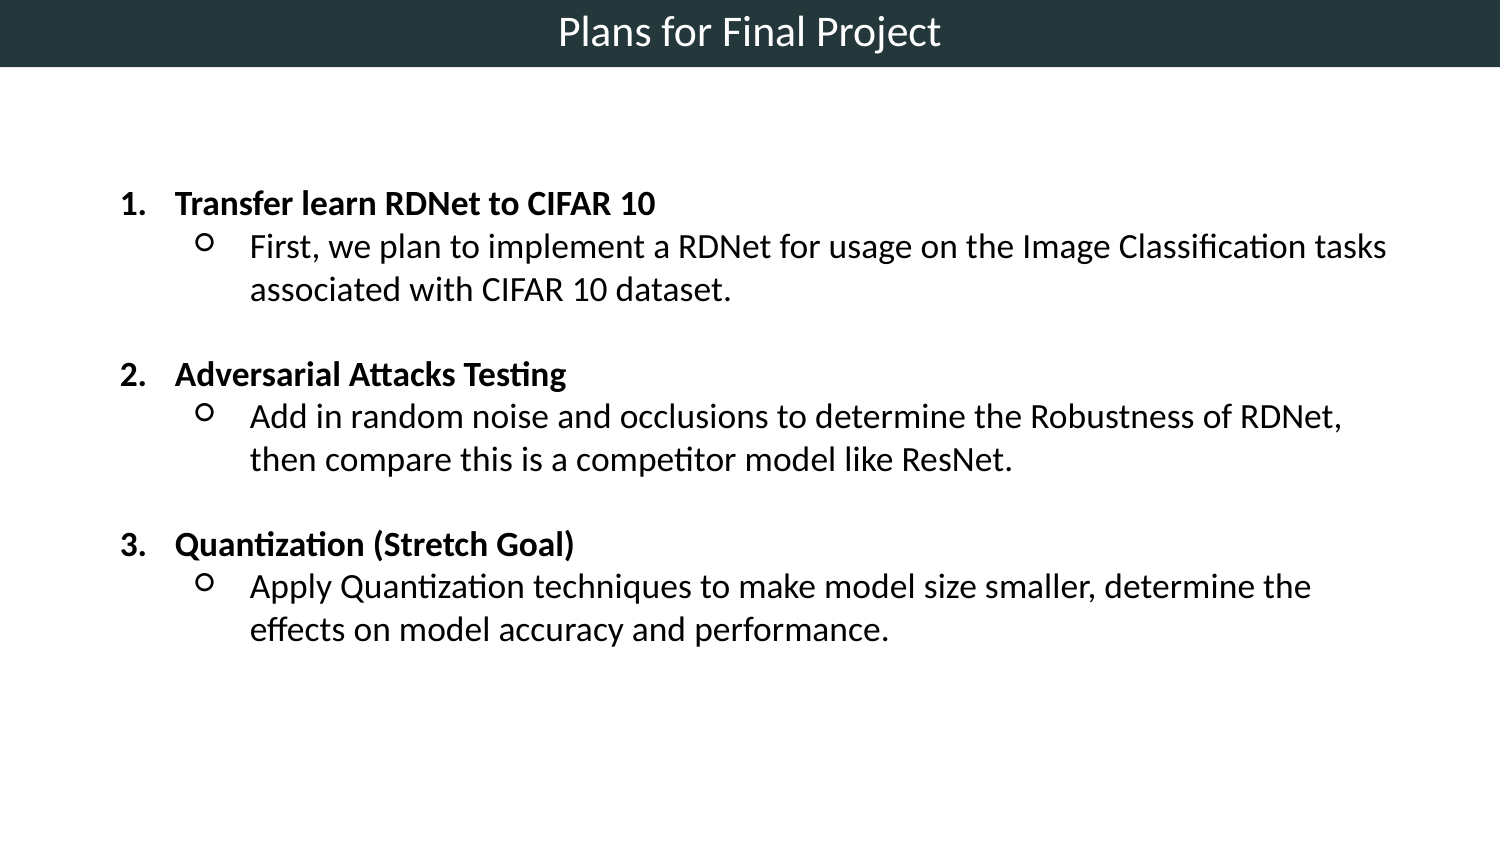

Plans for Final Project
Transfer learn RDNet to CIFAR 10
First, we plan to implement a RDNet for usage on the Image Classification tasks associated with CIFAR 10 dataset.

Adversarial Attacks Testing
Add in random noise and occlusions to determine the Robustness of RDNet, then compare this is a competitor model like ResNet.

Quantization (Stretch Goal)
Apply Quantization techniques to make model size smaller, determine the effects on model accuracy and performance.